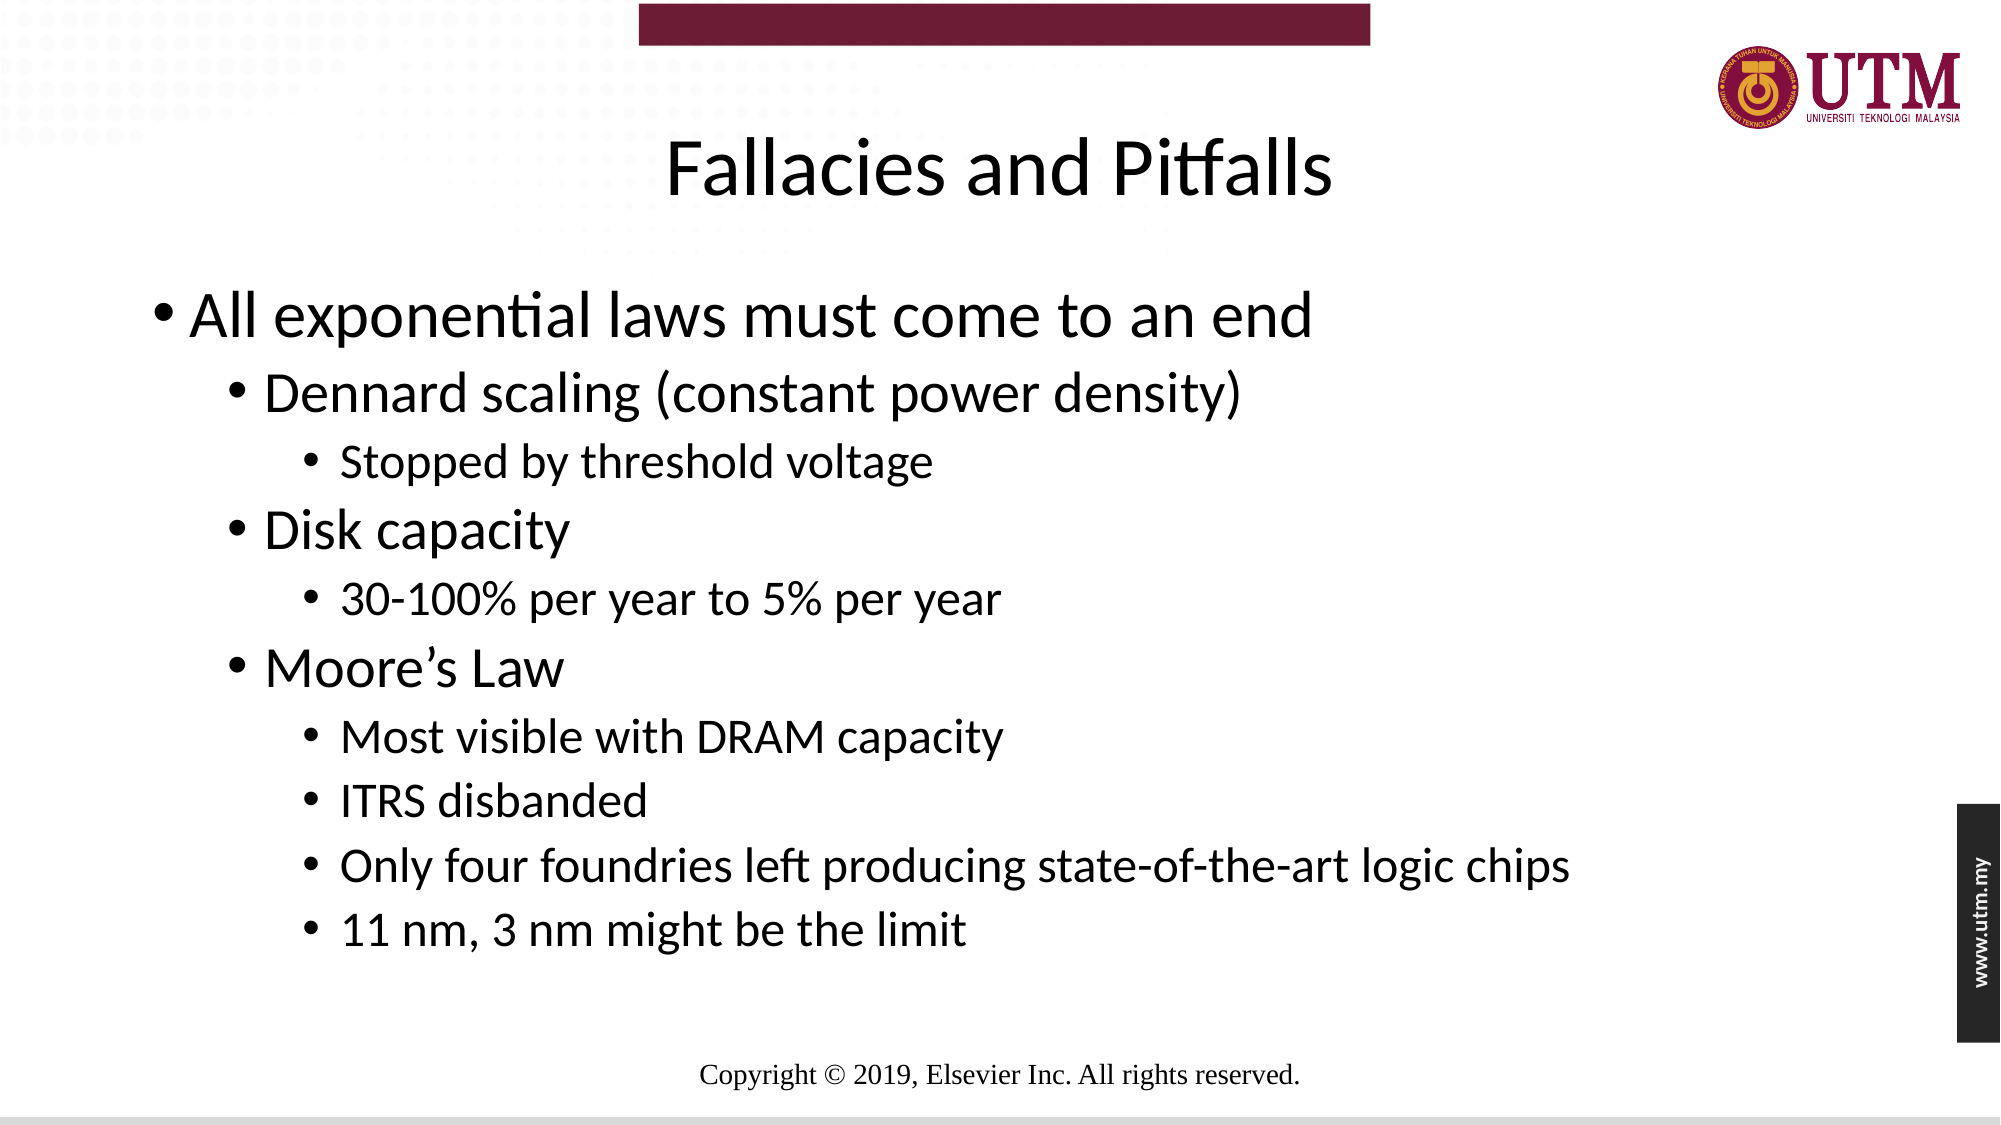

# Fallacies and Pitfalls
All exponential laws must come to an end
Dennard scaling (constant power density)
Stopped by threshold voltage
Disk capacity
30-100% per year to 5% per year
Moore’s Law
Most visible with DRAM capacity
ITRS disbanded
Only four foundries left producing state-of-the-art logic chips
11 nm, 3 nm might be the limit
Copyright © 2019, Elsevier Inc. All rights reserved.